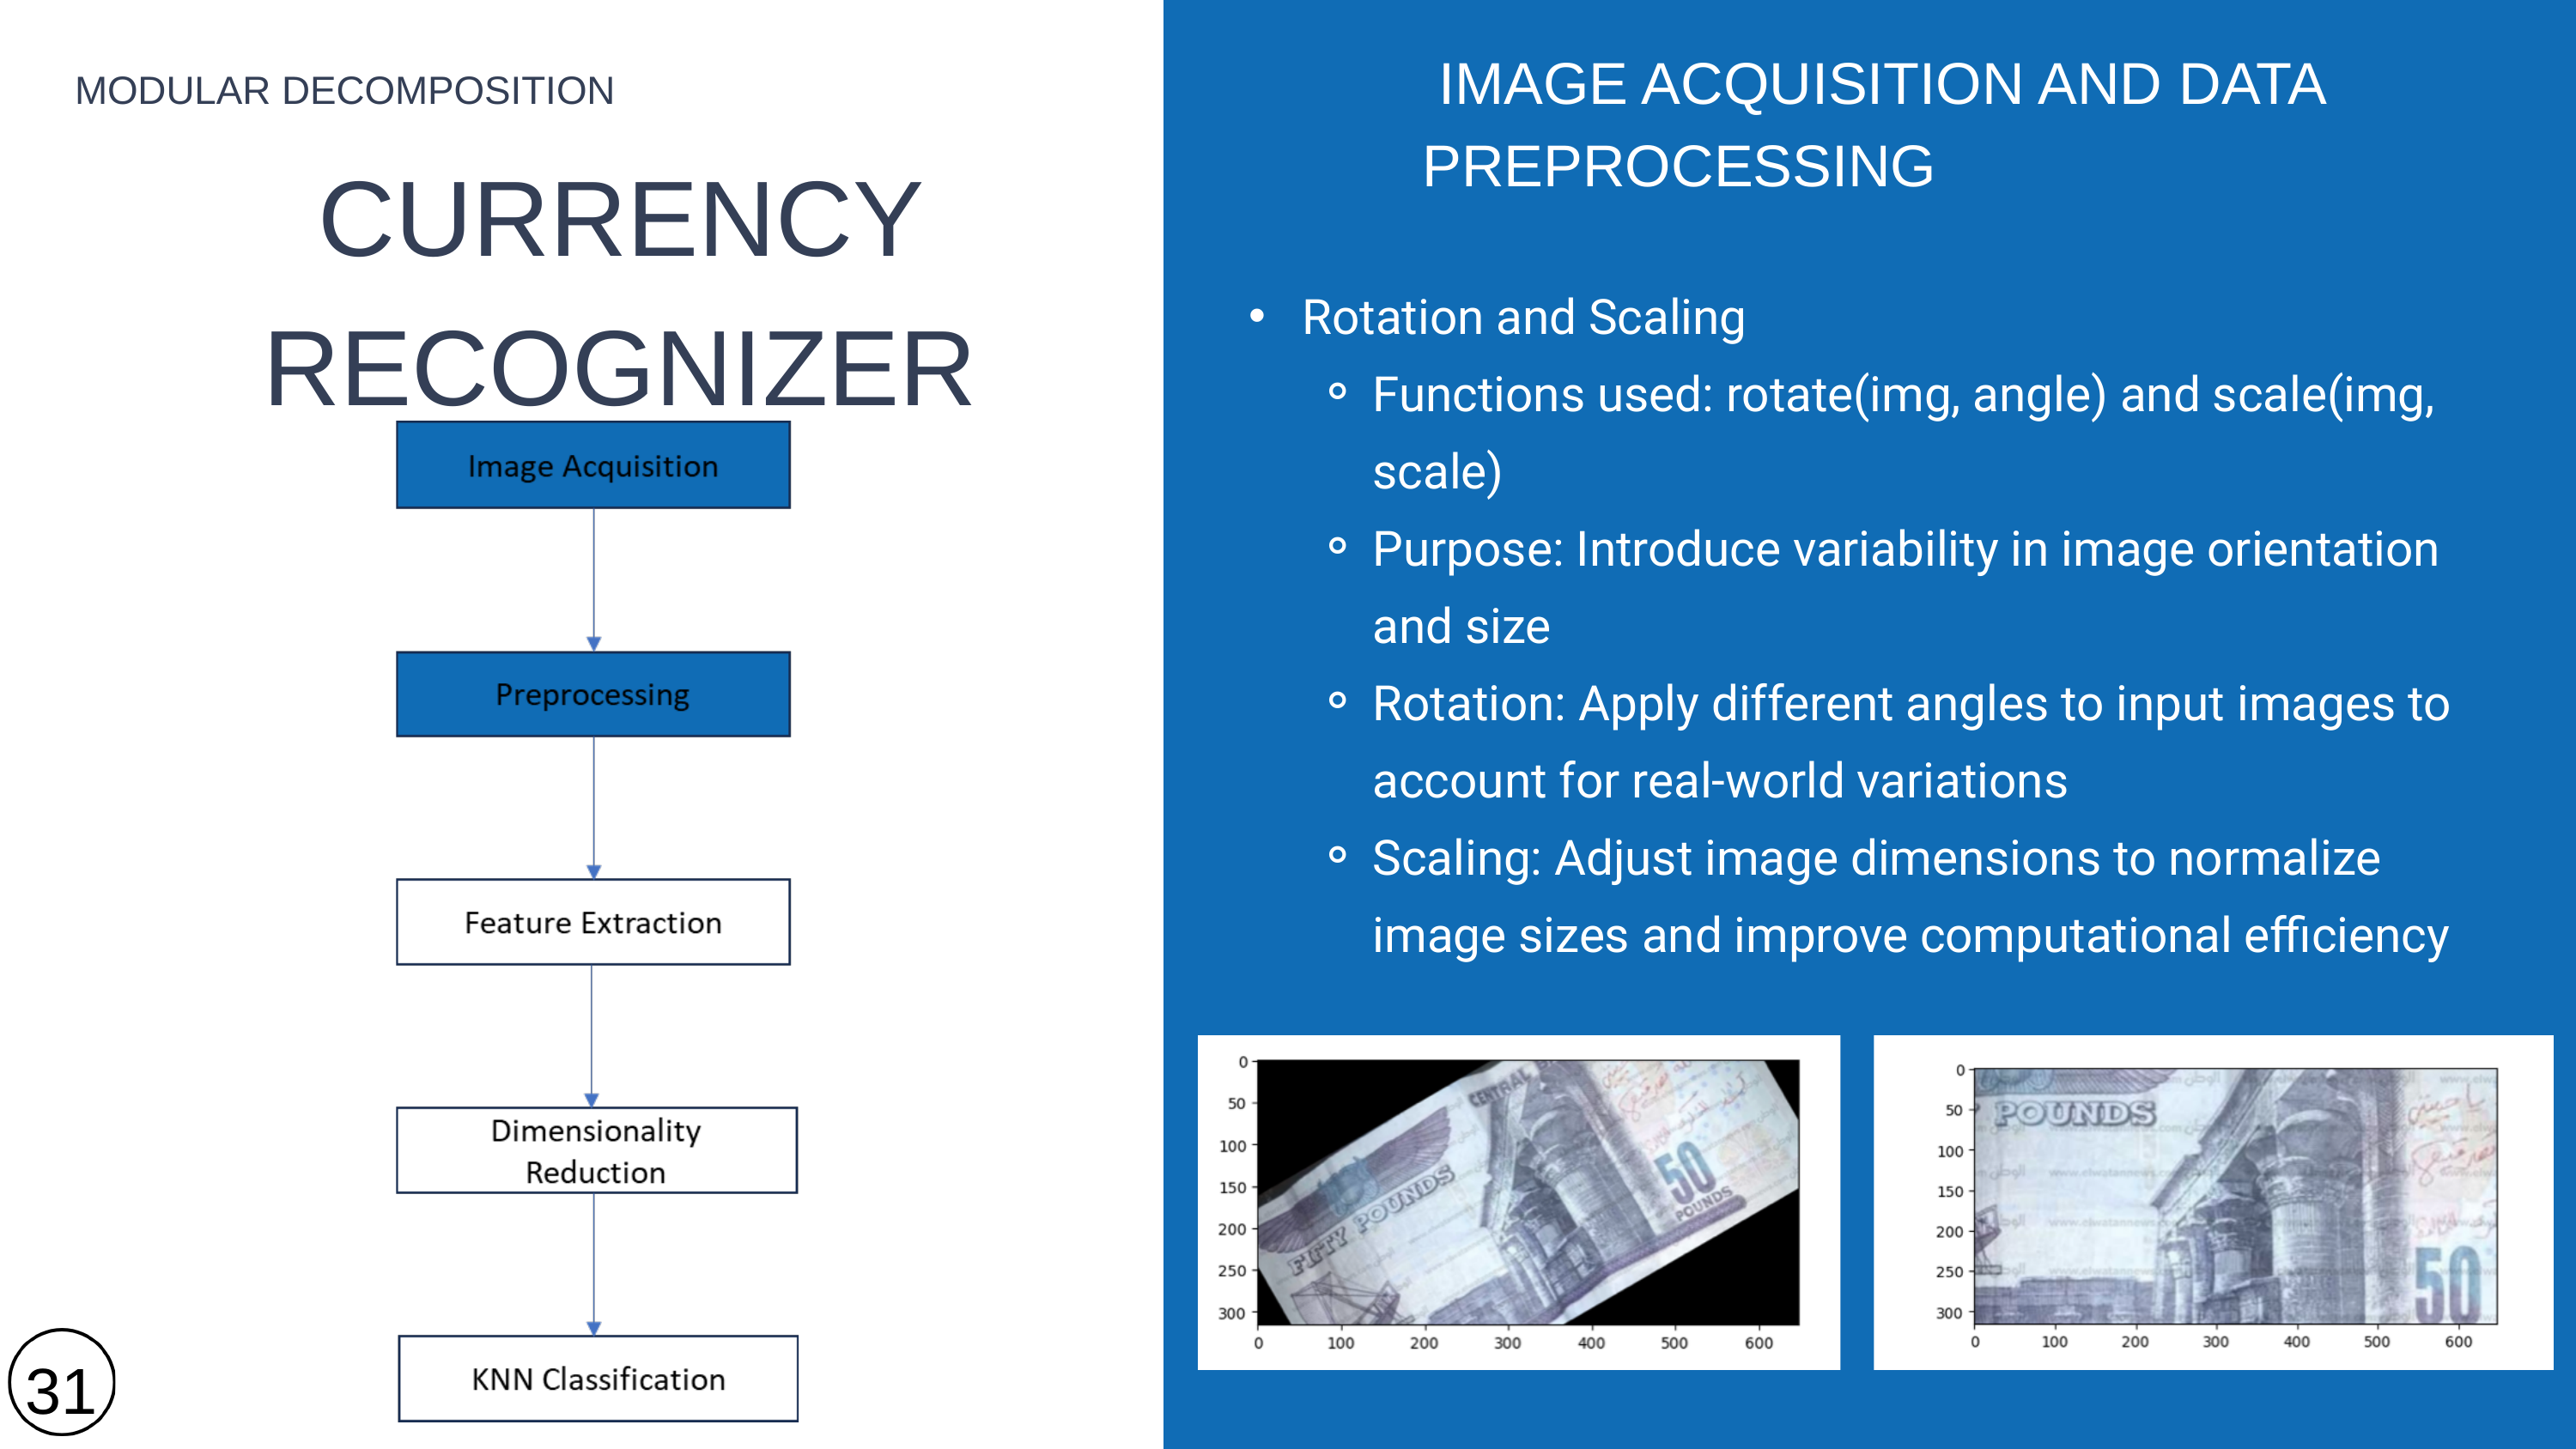

IMAGE ACQUISITION AND DATA PREPROCESSING

MODULAR DECOMPOSITION
CURRENCY RECOGNIZER
 Rotation and Scaling
Functions used: rotate(img, angle) and scale(img, scale)
Purpose: Introduce variability in image orientation and size
Rotation: Apply different angles to input images to account for real-world variations
Scaling: Adjust image dimensions to normalize image sizes and improve computational efficiency

31